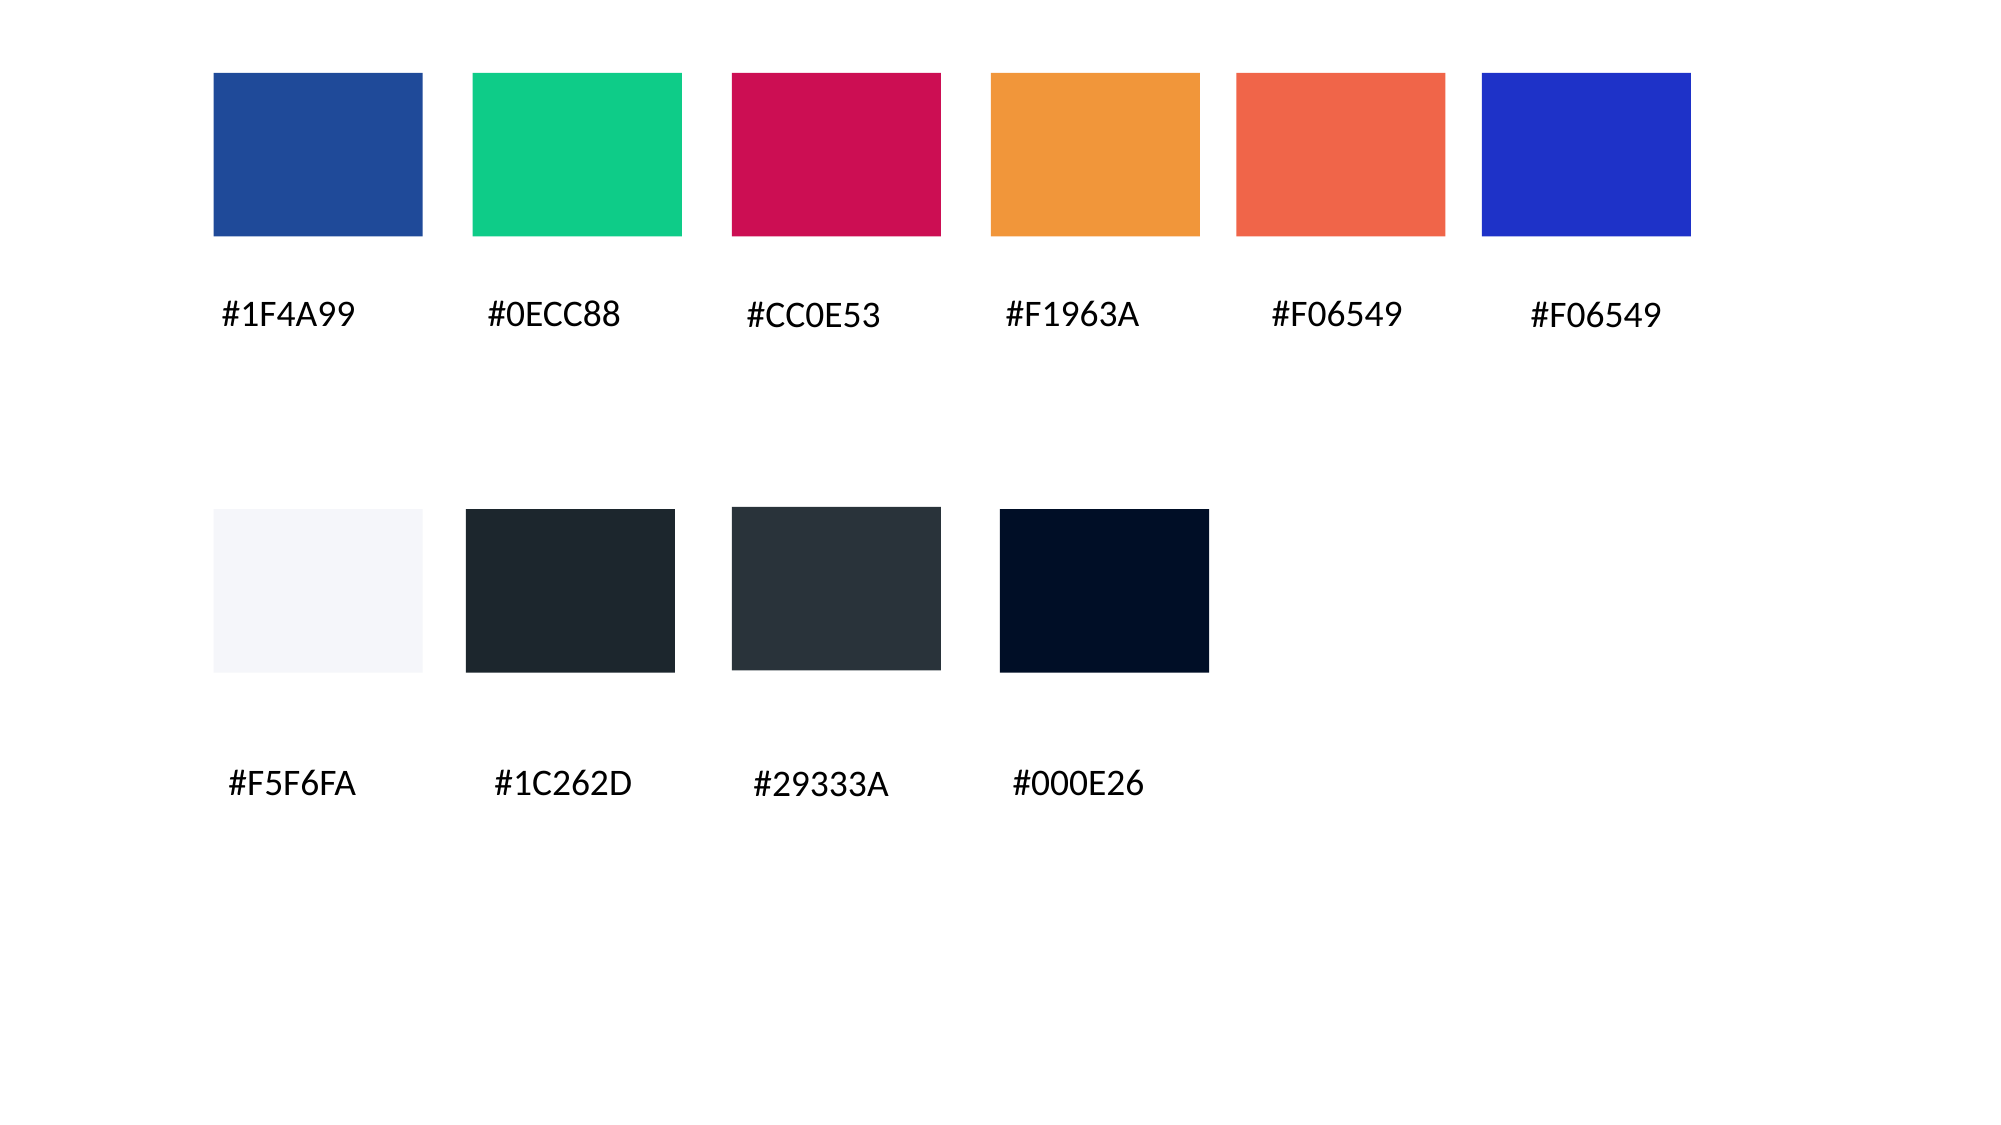

#1F4A99
#0ECC88
#F1963A
#F06549
#CC0E53
#F06549

#F5F6FA
#1C262D
#000E26
#29333A